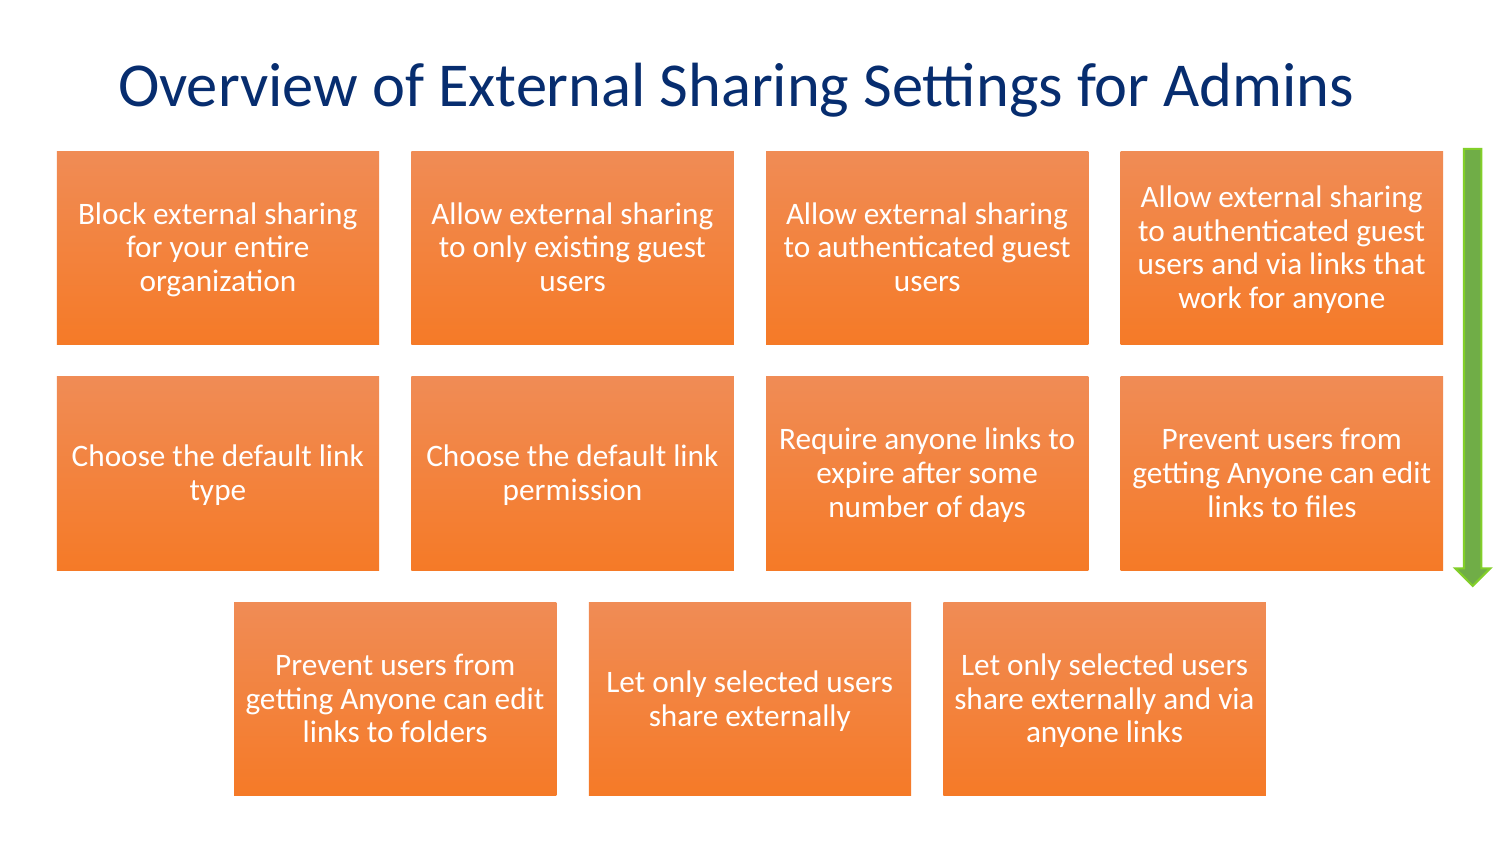

# Overview of External Sharing Settings for Admins
Block external sharing for your entire organization
Allow external sharing to only existing guest users
Allow external sharing to authenticated guest users
Allow external sharing to authenticated guest users and via links that work for anyone
Choose the default link type
Choose the default link permission
Require anyone links to expire after some number of days
Prevent users from getting Anyone can edit links to files
Prevent users from getting Anyone can edit links to folders
Let only selected users share externally
Let only selected users share externally and via anyone links